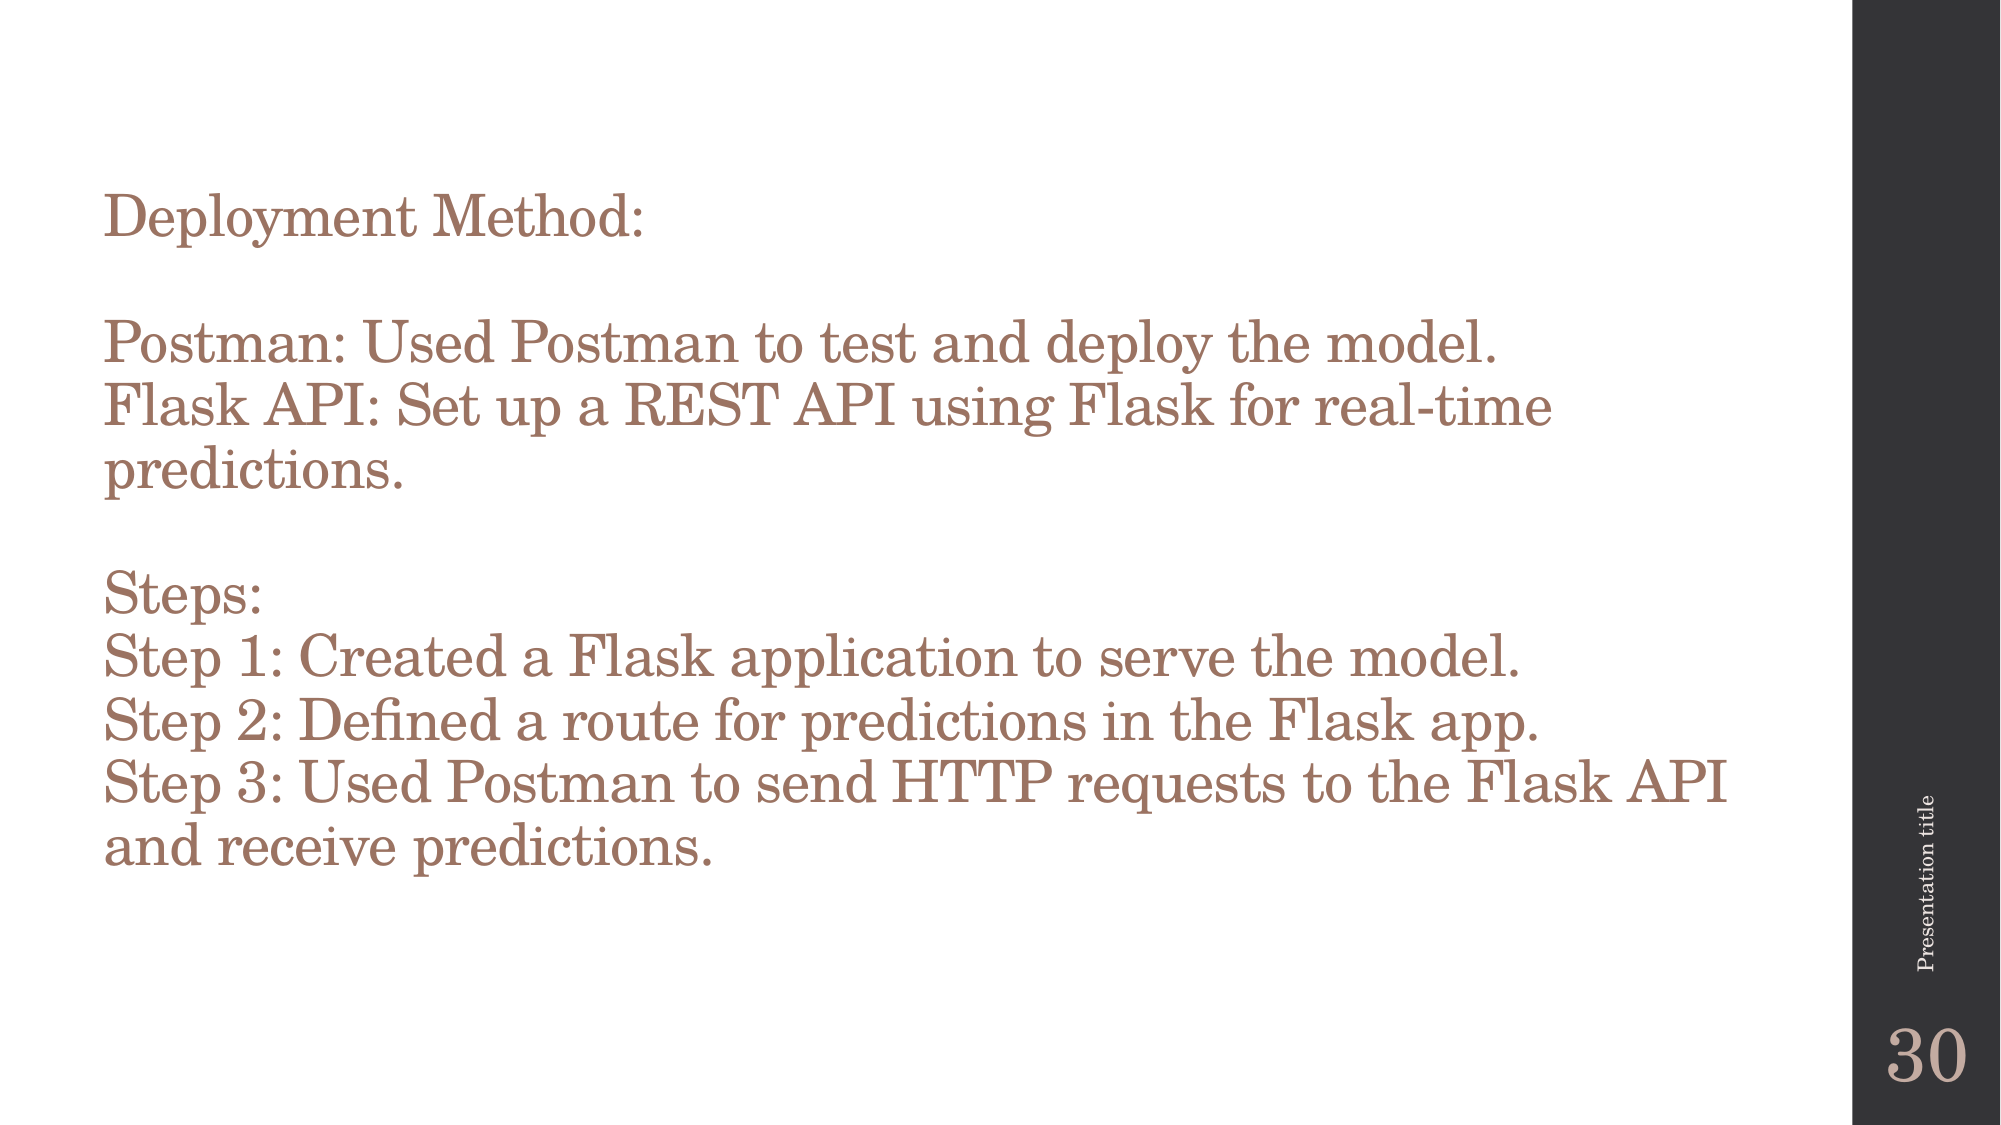

# Deployment Method: Postman: Used Postman to test and deploy the model. Flask API: Set up a REST API using Flask for real-time predictions. Steps: Step 1: Created a Flask application to serve the model. Step 2: Defined a route for predictions in the Flask app. Step 3: Used Postman to send HTTP requests to the Flask API and receive predictions.
Presentation title
30